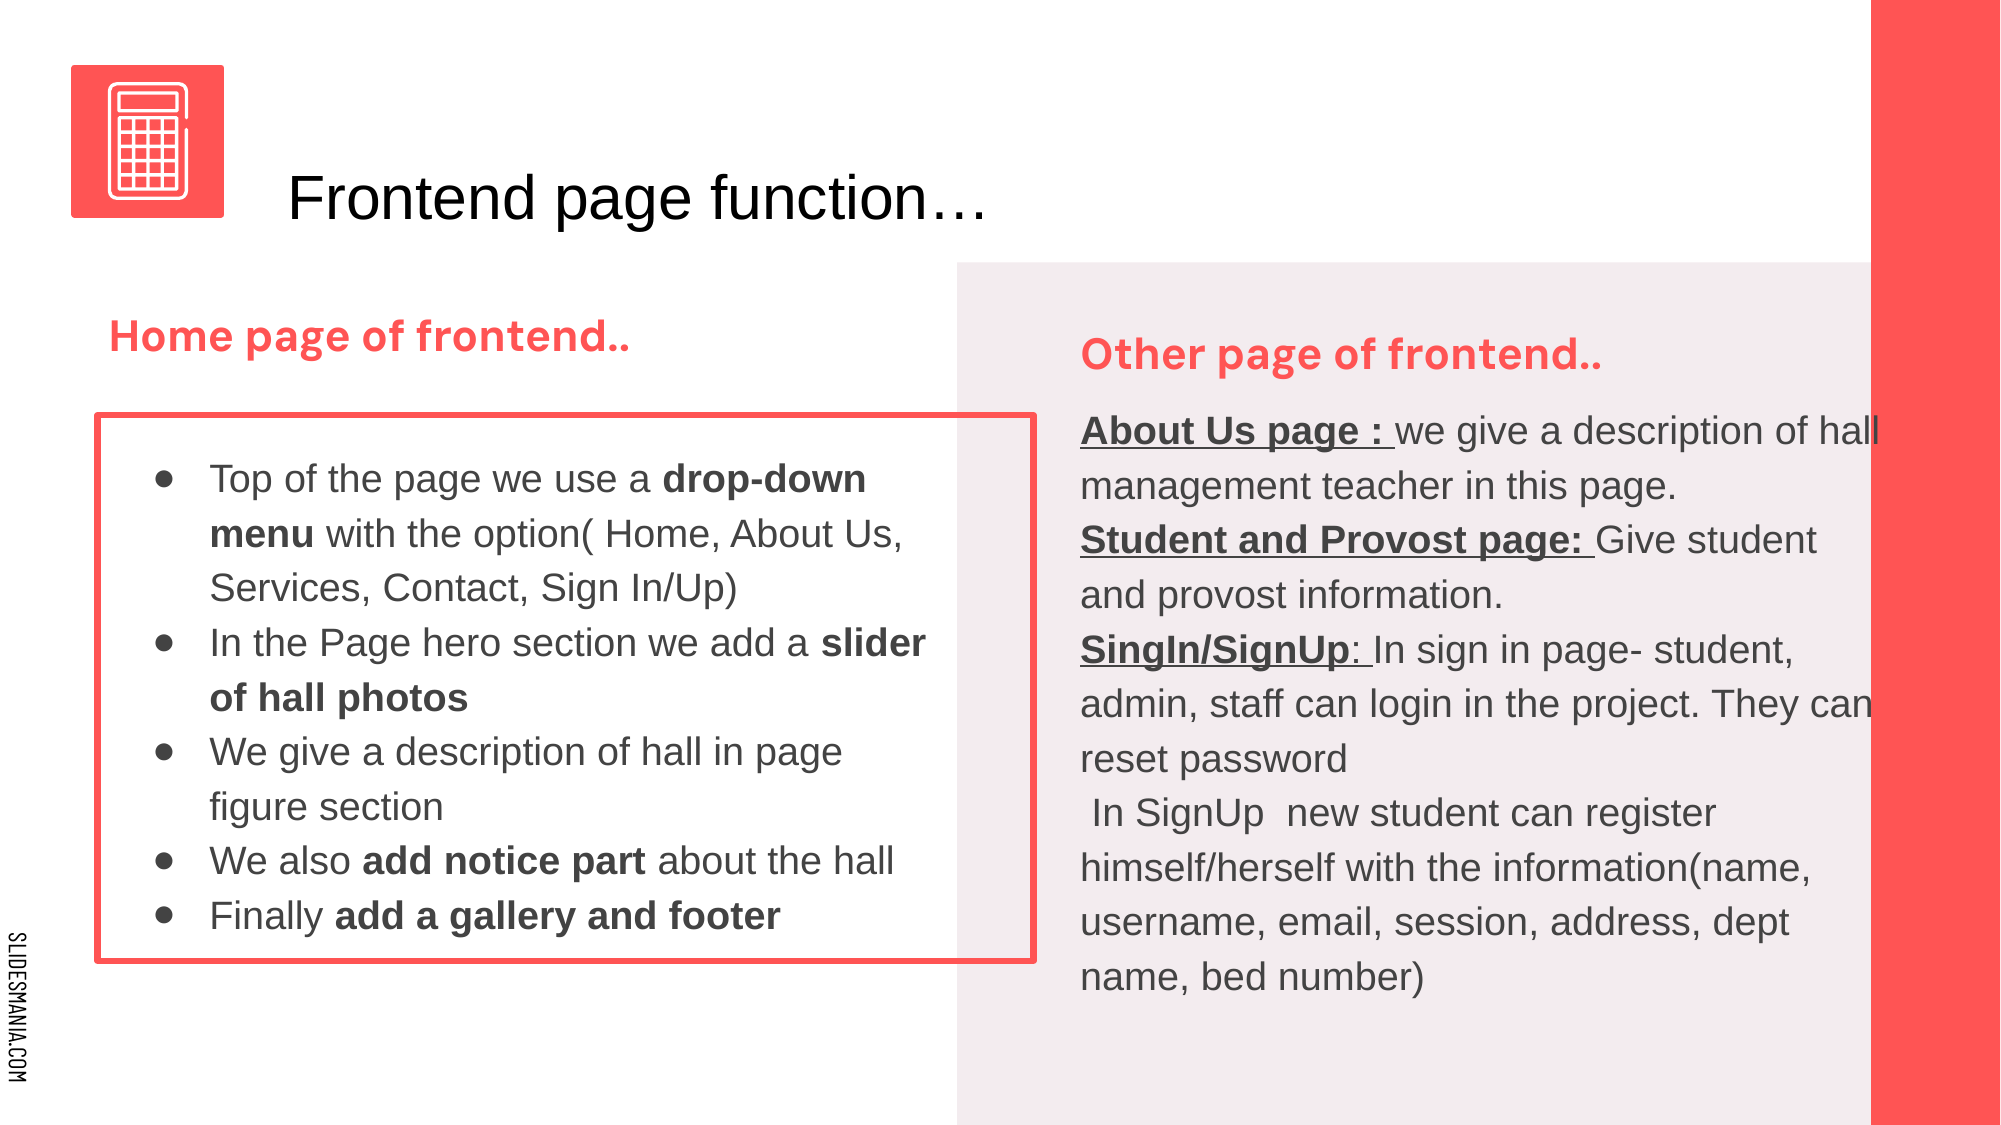

# Frontend page function…
Home page of frontend..

Other page of frontend..
About Us page : we give a description of hall management teacher in this page.
Student and Provost page: Give student and provost information.
SingIn/SignUp: In sign in page- student, admin, staff can login in the project. They can reset password
 In SignUp  new student can register himself/herself with the information(name, username, email, session, address, dept name, bed number)
Top of the page we use a drop-down menu with the option( Home, About Us, Services, Contact, Sign In/Up)
In the Page hero section we add a slider of hall photos
We give a description of hall in page figure section
We also add notice part about the hall
Finally add a gallery and footer